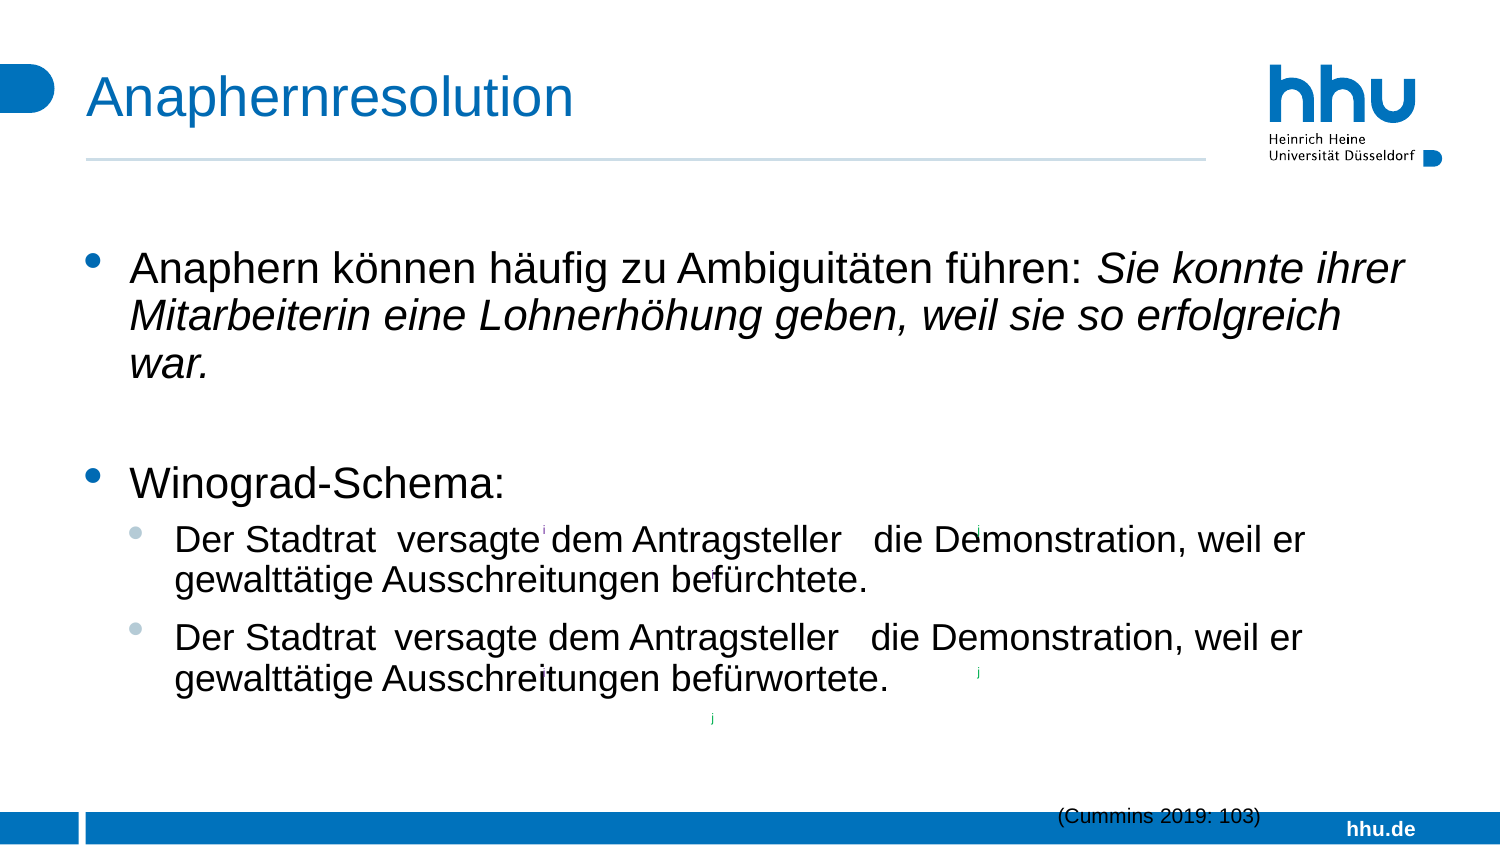

# Anaphernresolution
Anaphern können häufig zu Ambiguitäten führen: Sie konnte ihrer Mitarbeiterin eine Lohnerhöhung geben, weil sie so erfolgreich war.

Winograd-Schema:
Der Stadtrat  versagte dem Antragsteller   die Demonstration, weil er   gewalttätige Ausschreitungen befürchtete.
Der Stadtrat   versagte dem Antragsteller   die Demonstration, weil er   gewalttätige Ausschreitungen befürwortete.
i
j
i
j
i
j
(Cummins 2019: 103)